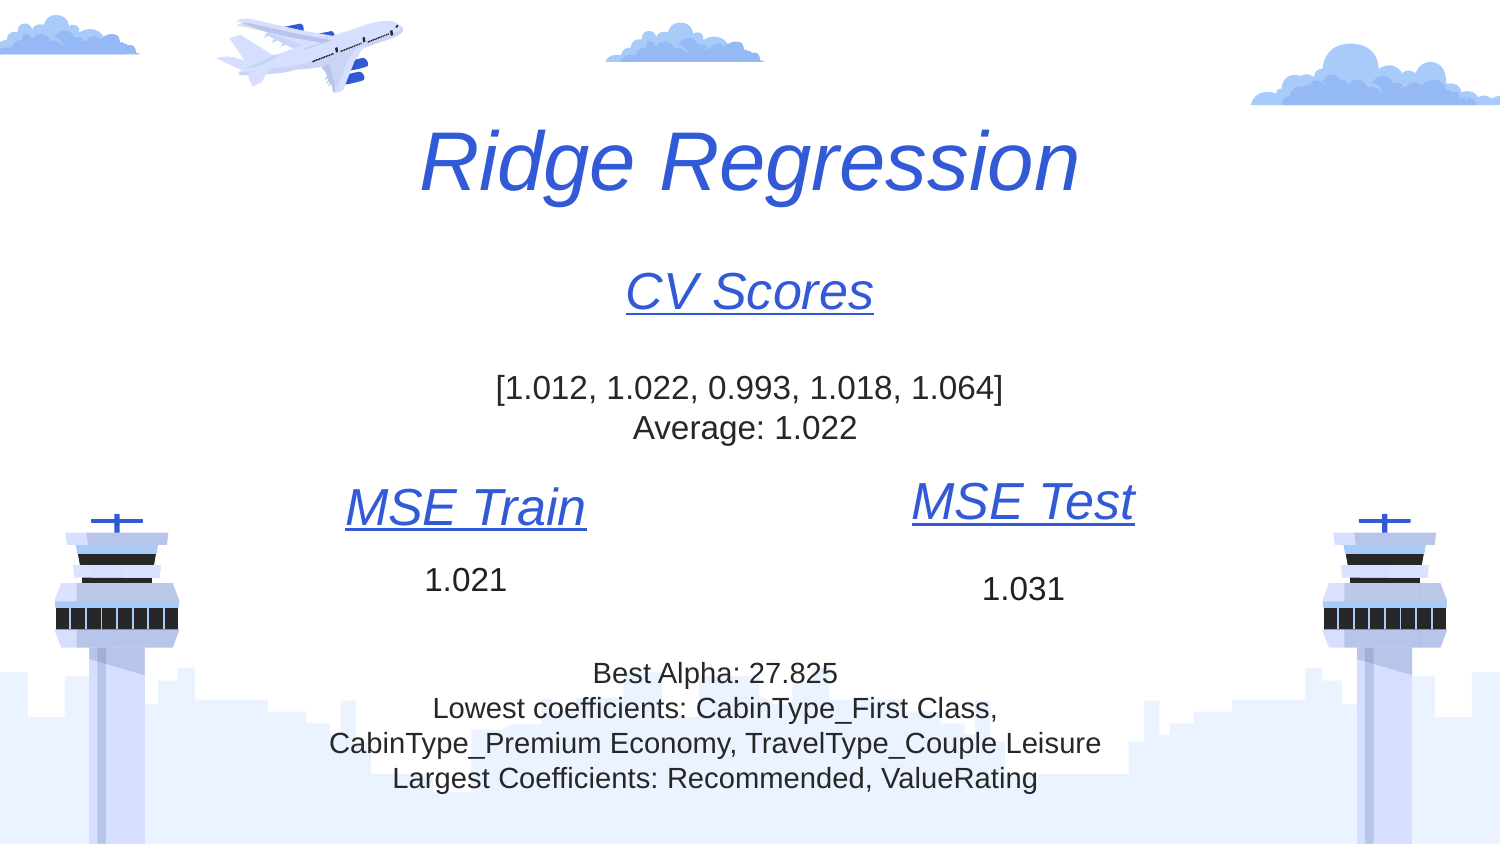

# Ridge Regression
CV Scores

[1.012, 1.022, 0.993, 1.018, 1.064]
Average: 1.022

MSE Test
MSE Train
1.021
1.031
1.031
Best Alpha: 27.825
Lowest coefficients: CabinType_First Class, CabinType_Premium Economy, TravelType_Couple Leisure
Largest Coefficients: Recommended, ValueRating